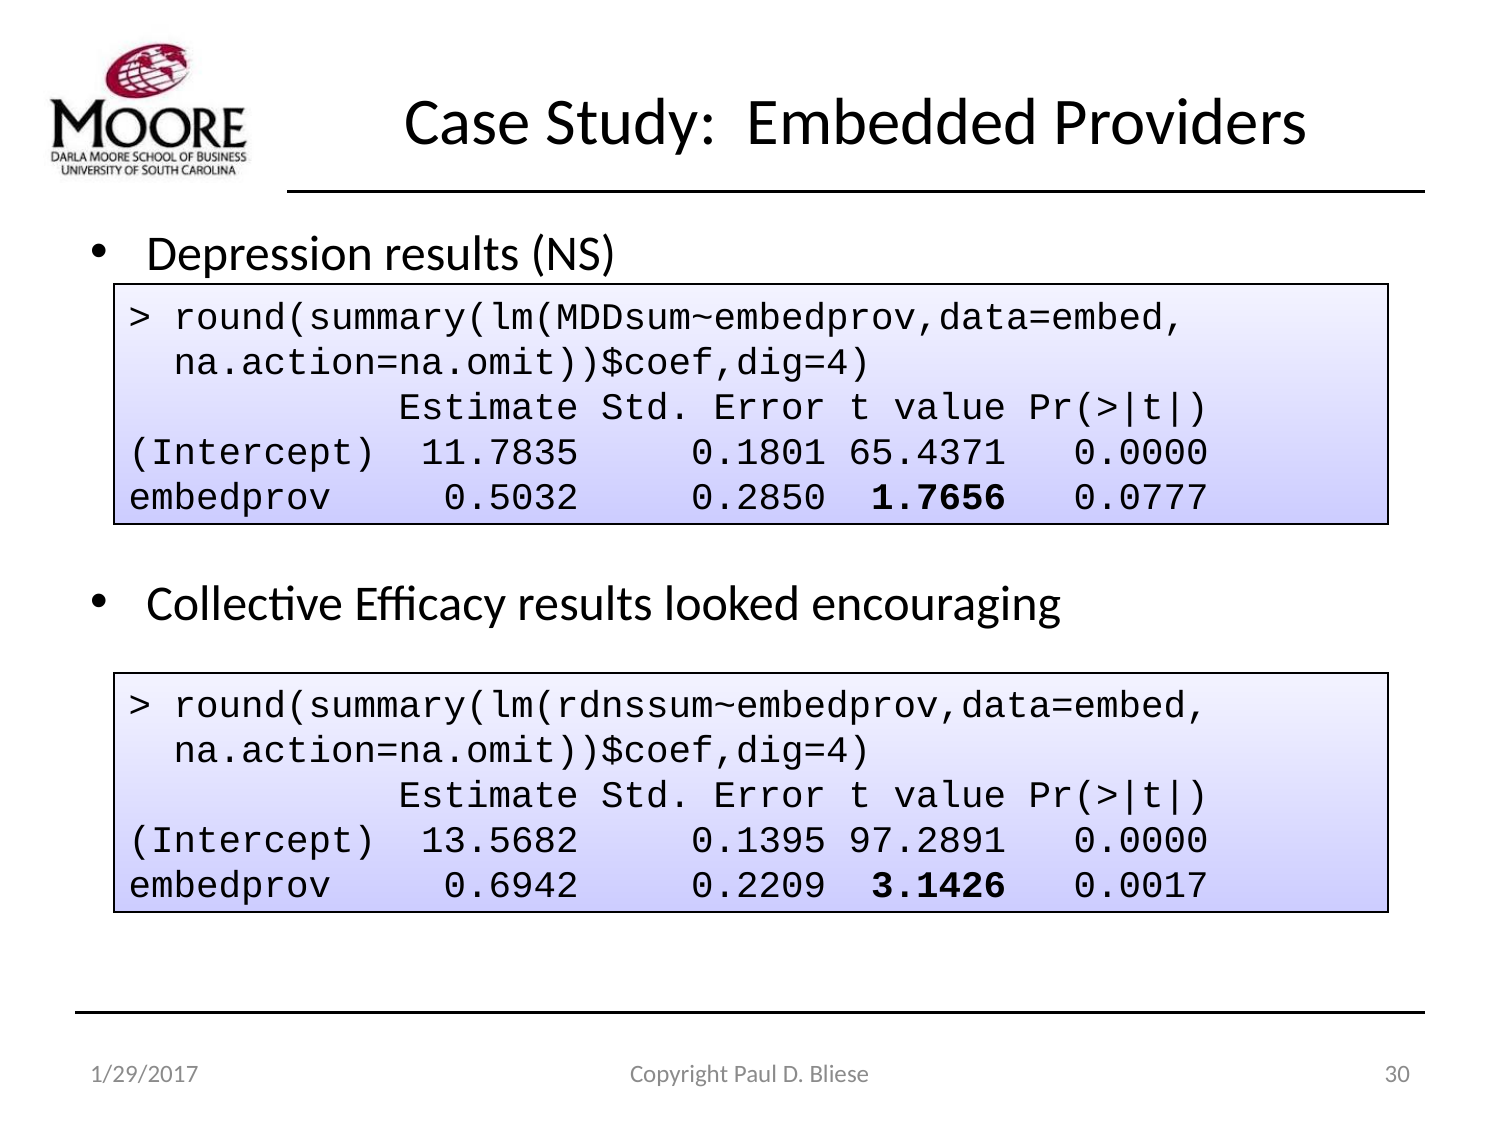

# Case Study:  Embedded Providers
Depression results (NS)

Collective Efficacy results looked encouraging

> round(summary(lm(MDDsum~embedprov,data=embed,
  na.action=na.omit))$coef,dig=4)
            Estimate Std. Error t value Pr(>|t|)
(Intercept)  11.7835     0.1801 65.4371   0.0000
embedprov     0.5032     0.2850  1.7656   0.0777
> round(summary(lm(rdnssum~embedprov,data=embed,
  na.action=na.omit))$coef,dig=4)
            Estimate Std. Error t value Pr(>|t|)
(Intercept)  13.5682     0.1395 97.2891   0.0000
embedprov     0.6942     0.2209  3.1426   0.0017
1/29/2017
Copyright Paul D. Bliese
30